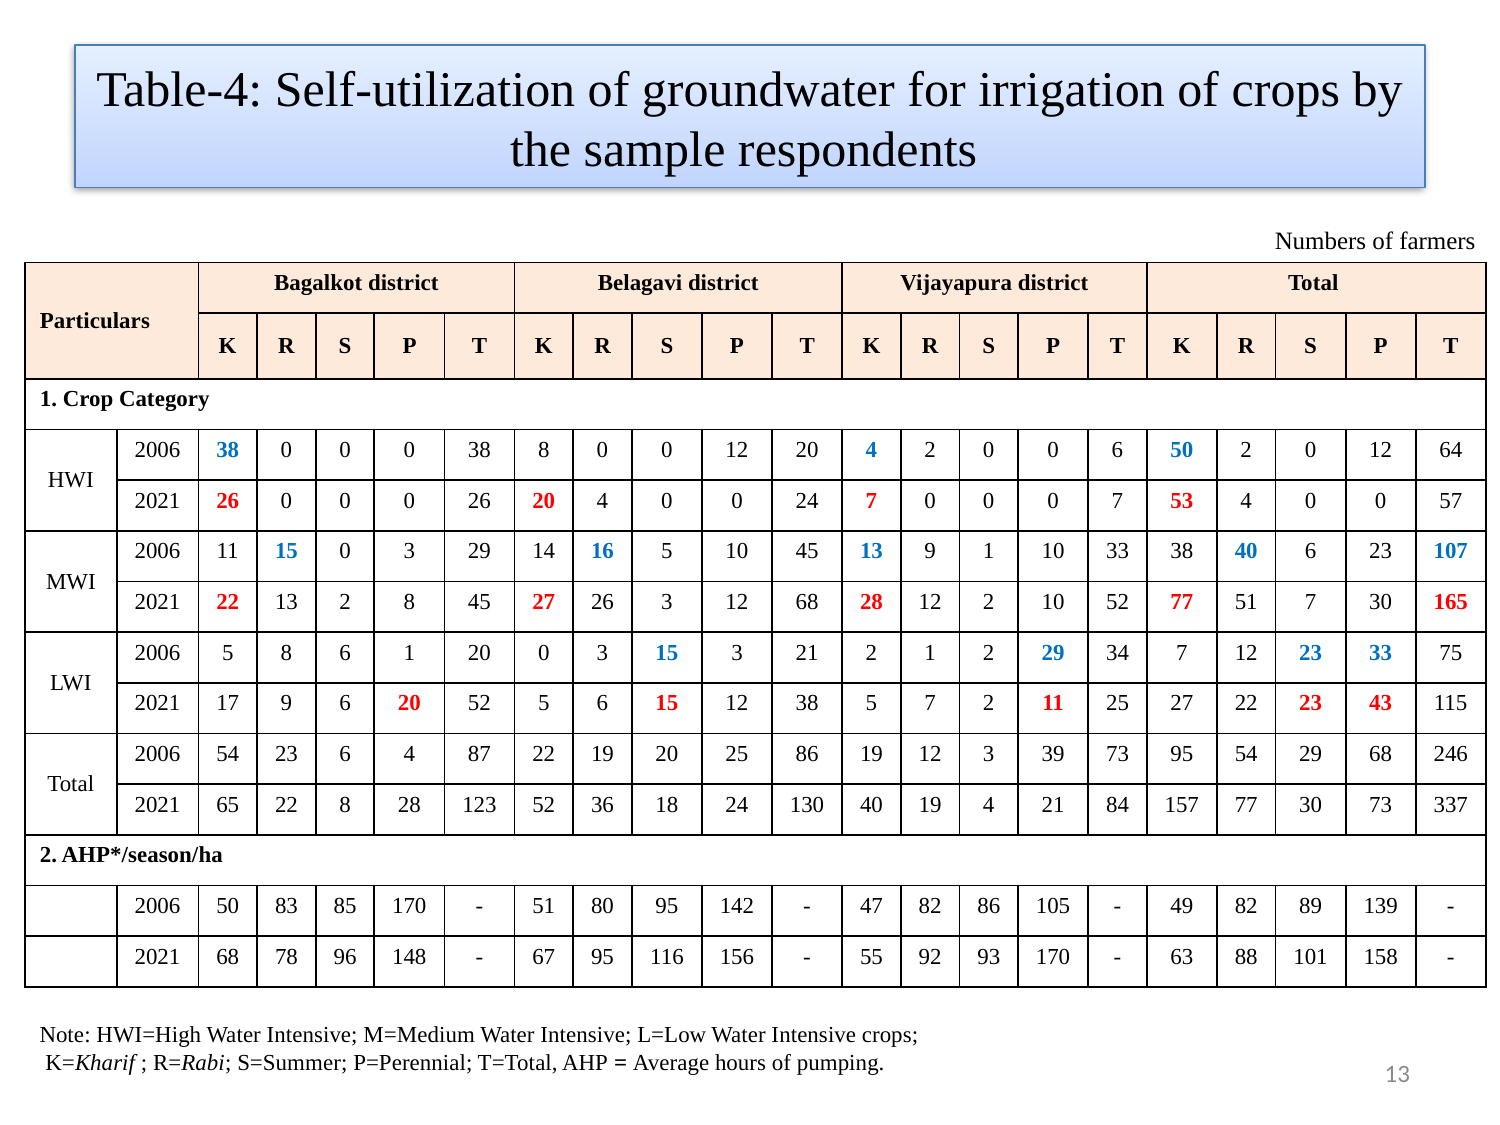

# Table-4: Self-utilization of groundwater for irrigation of crops by the sample respondents
Numbers of farmers
| Particulars |  | Bagalkot district |  |  |  |  | Belagavi district |  |  |  |  | Vijayapura district |  |  |  |  | Total |  |  |  |  |
| --- | --- | --- | --- | --- | --- | --- | --- | --- | --- | --- | --- | --- | --- | --- | --- | --- | --- | --- | --- | --- | --- |
|  |  | K | R | S | P | T | K | R | S | P | T | K | R | S | P | T | K | R | S | P | T |
| 1. Crop Category |  |  |  |  |  |  |  |  |  |  |  |  |  |  |  |  |  |  |  |  |  |
| HWI | 2006 | 38 | 0 | 0 | 0 | 38 | 8 | 0 | 0 | 12 | 20 | 4 | 2 | 0 | 0 | 6 | 50 | 2 | 0 | 12 | 64 |
|  | 2021 | 26 | 0 | 0 | 0 | 26 | 20 | 4 | 0 | 0 | 24 | 7 | 0 | 0 | 0 | 7 | 53 | 4 | 0 | 0 | 57 |
| MWI | 2006 | 11 | 15 | 0 | 3 | 29 | 14 | 16 | 5 | 10 | 45 | 13 | 9 | 1 | 10 | 33 | 38 | 40 | 6 | 23 | 107 |
|  | 2021 | 22 | 13 | 2 | 8 | 45 | 27 | 26 | 3 | 12 | 68 | 28 | 12 | 2 | 10 | 52 | 77 | 51 | 7 | 30 | 165 |
| LWI | 2006 | 5 | 8 | 6 | 1 | 20 | 0 | 3 | 15 | 3 | 21 | 2 | 1 | 2 | 29 | 34 | 7 | 12 | 23 | 33 | 75 |
|  | 2021 | 17 | 9 | 6 | 20 | 52 | 5 | 6 | 15 | 12 | 38 | 5 | 7 | 2 | 11 | 25 | 27 | 22 | 23 | 43 | 115 |
| Total | 2006 | 54 | 23 | 6 | 4 | 87 | 22 | 19 | 20 | 25 | 86 | 19 | 12 | 3 | 39 | 73 | 95 | 54 | 29 | 68 | 246 |
|  | 2021 | 65 | 22 | 8 | 28 | 123 | 52 | 36 | 18 | 24 | 130 | 40 | 19 | 4 | 21 | 84 | 157 | 77 | 30 | 73 | 337 |
| 2. AHP\*/season/ha |  |  |  |  |  |  |  |  |  |  |  |  |  |  |  |  |  |  |  |  |  |
|  | 2006 | 50 | 83 | 85 | 170 | - | 51 | 80 | 95 | 142 | - | 47 | 82 | 86 | 105 | - | 49 | 82 | 89 | 139 | - |
|  | 2021 | 68 | 78 | 96 | 148 | - | 67 | 95 | 116 | 156 | - | 55 | 92 | 93 | 170 | - | 63 | 88 | 101 | 158 | - |
Note: HWI=High Water Intensive; M=Medium Water Intensive; L=Low Water Intensive crops;
 K=Kharif ; R=Rabi; S=Summer; P=Perennial; T=Total, AHP = Average hours of pumping.
13